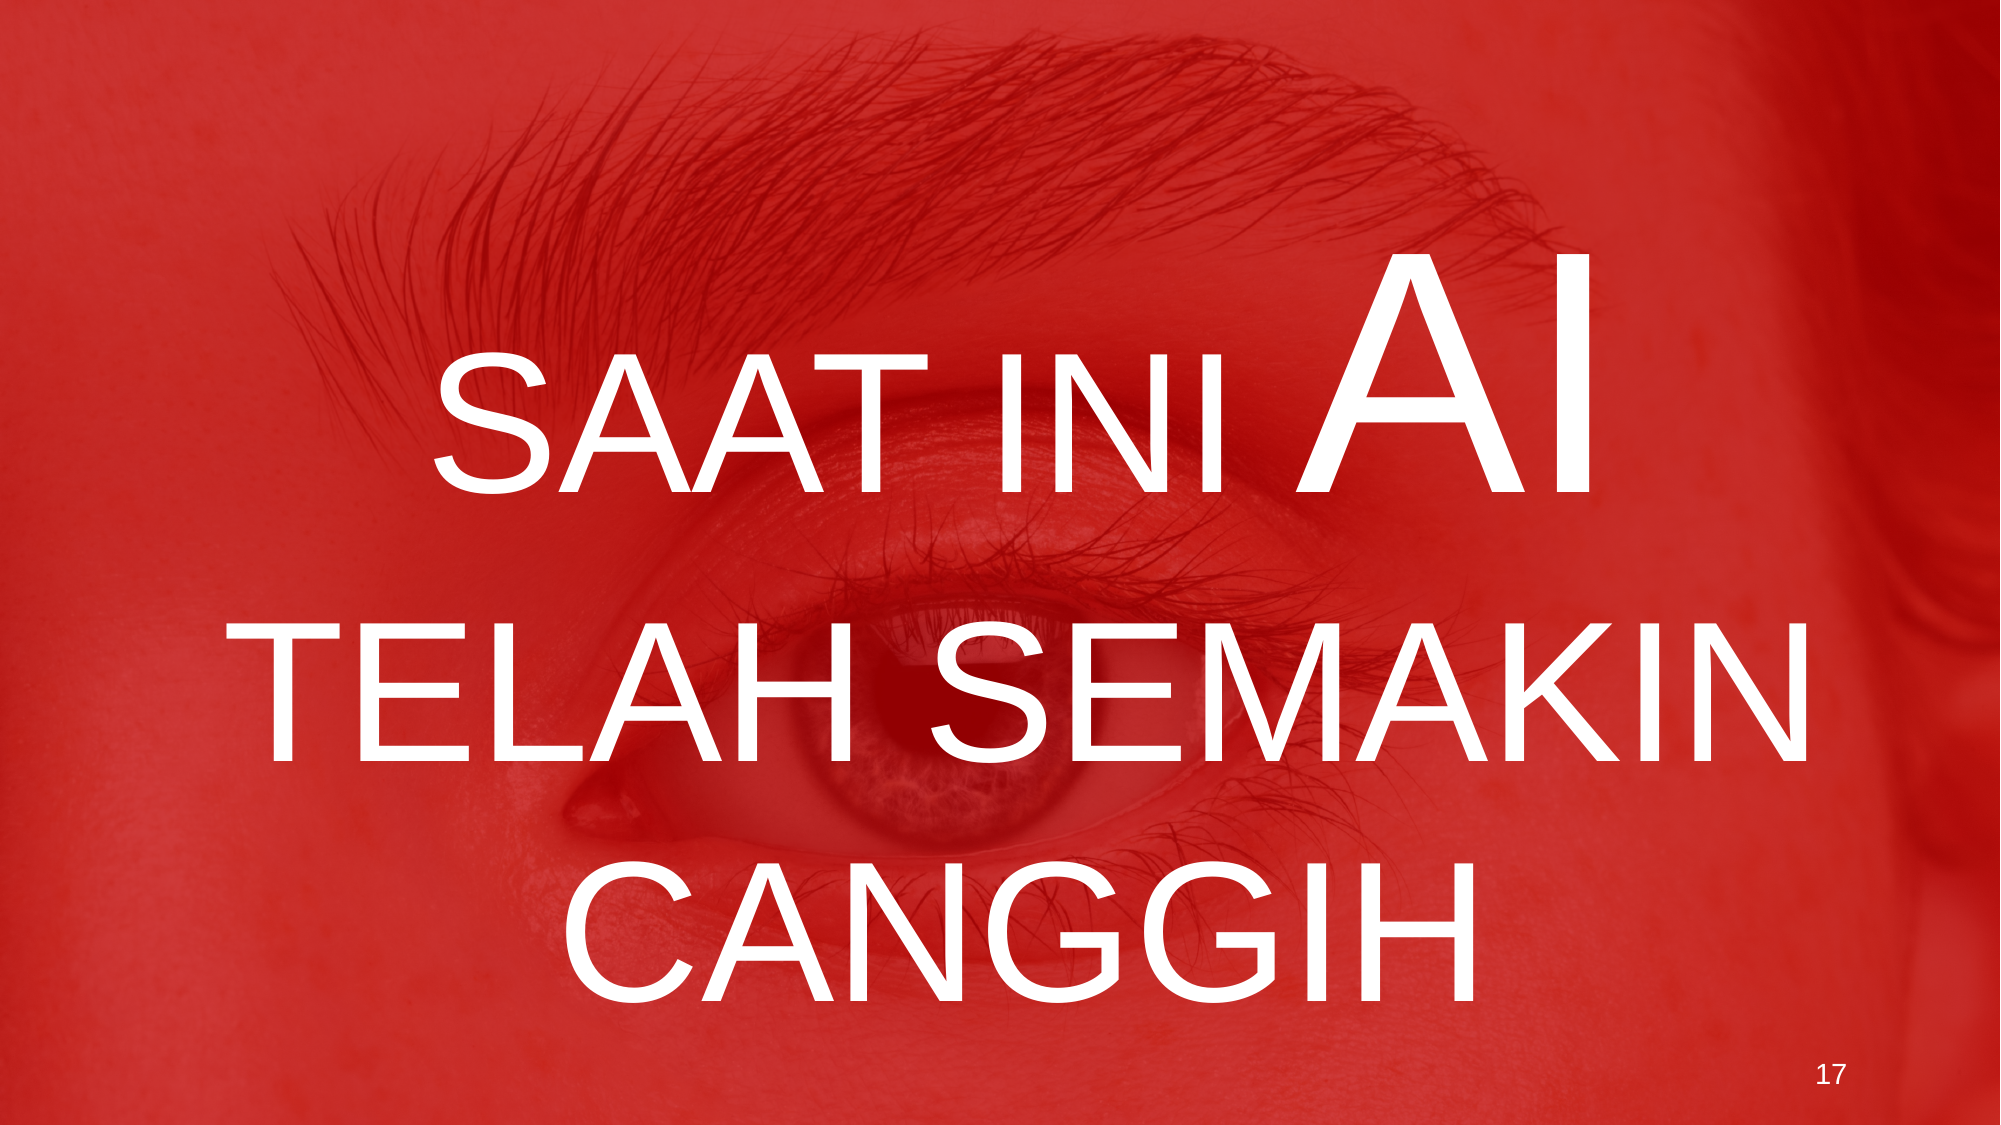

SAAT INI AI TELAH SEMAKIN CANGGIH
17